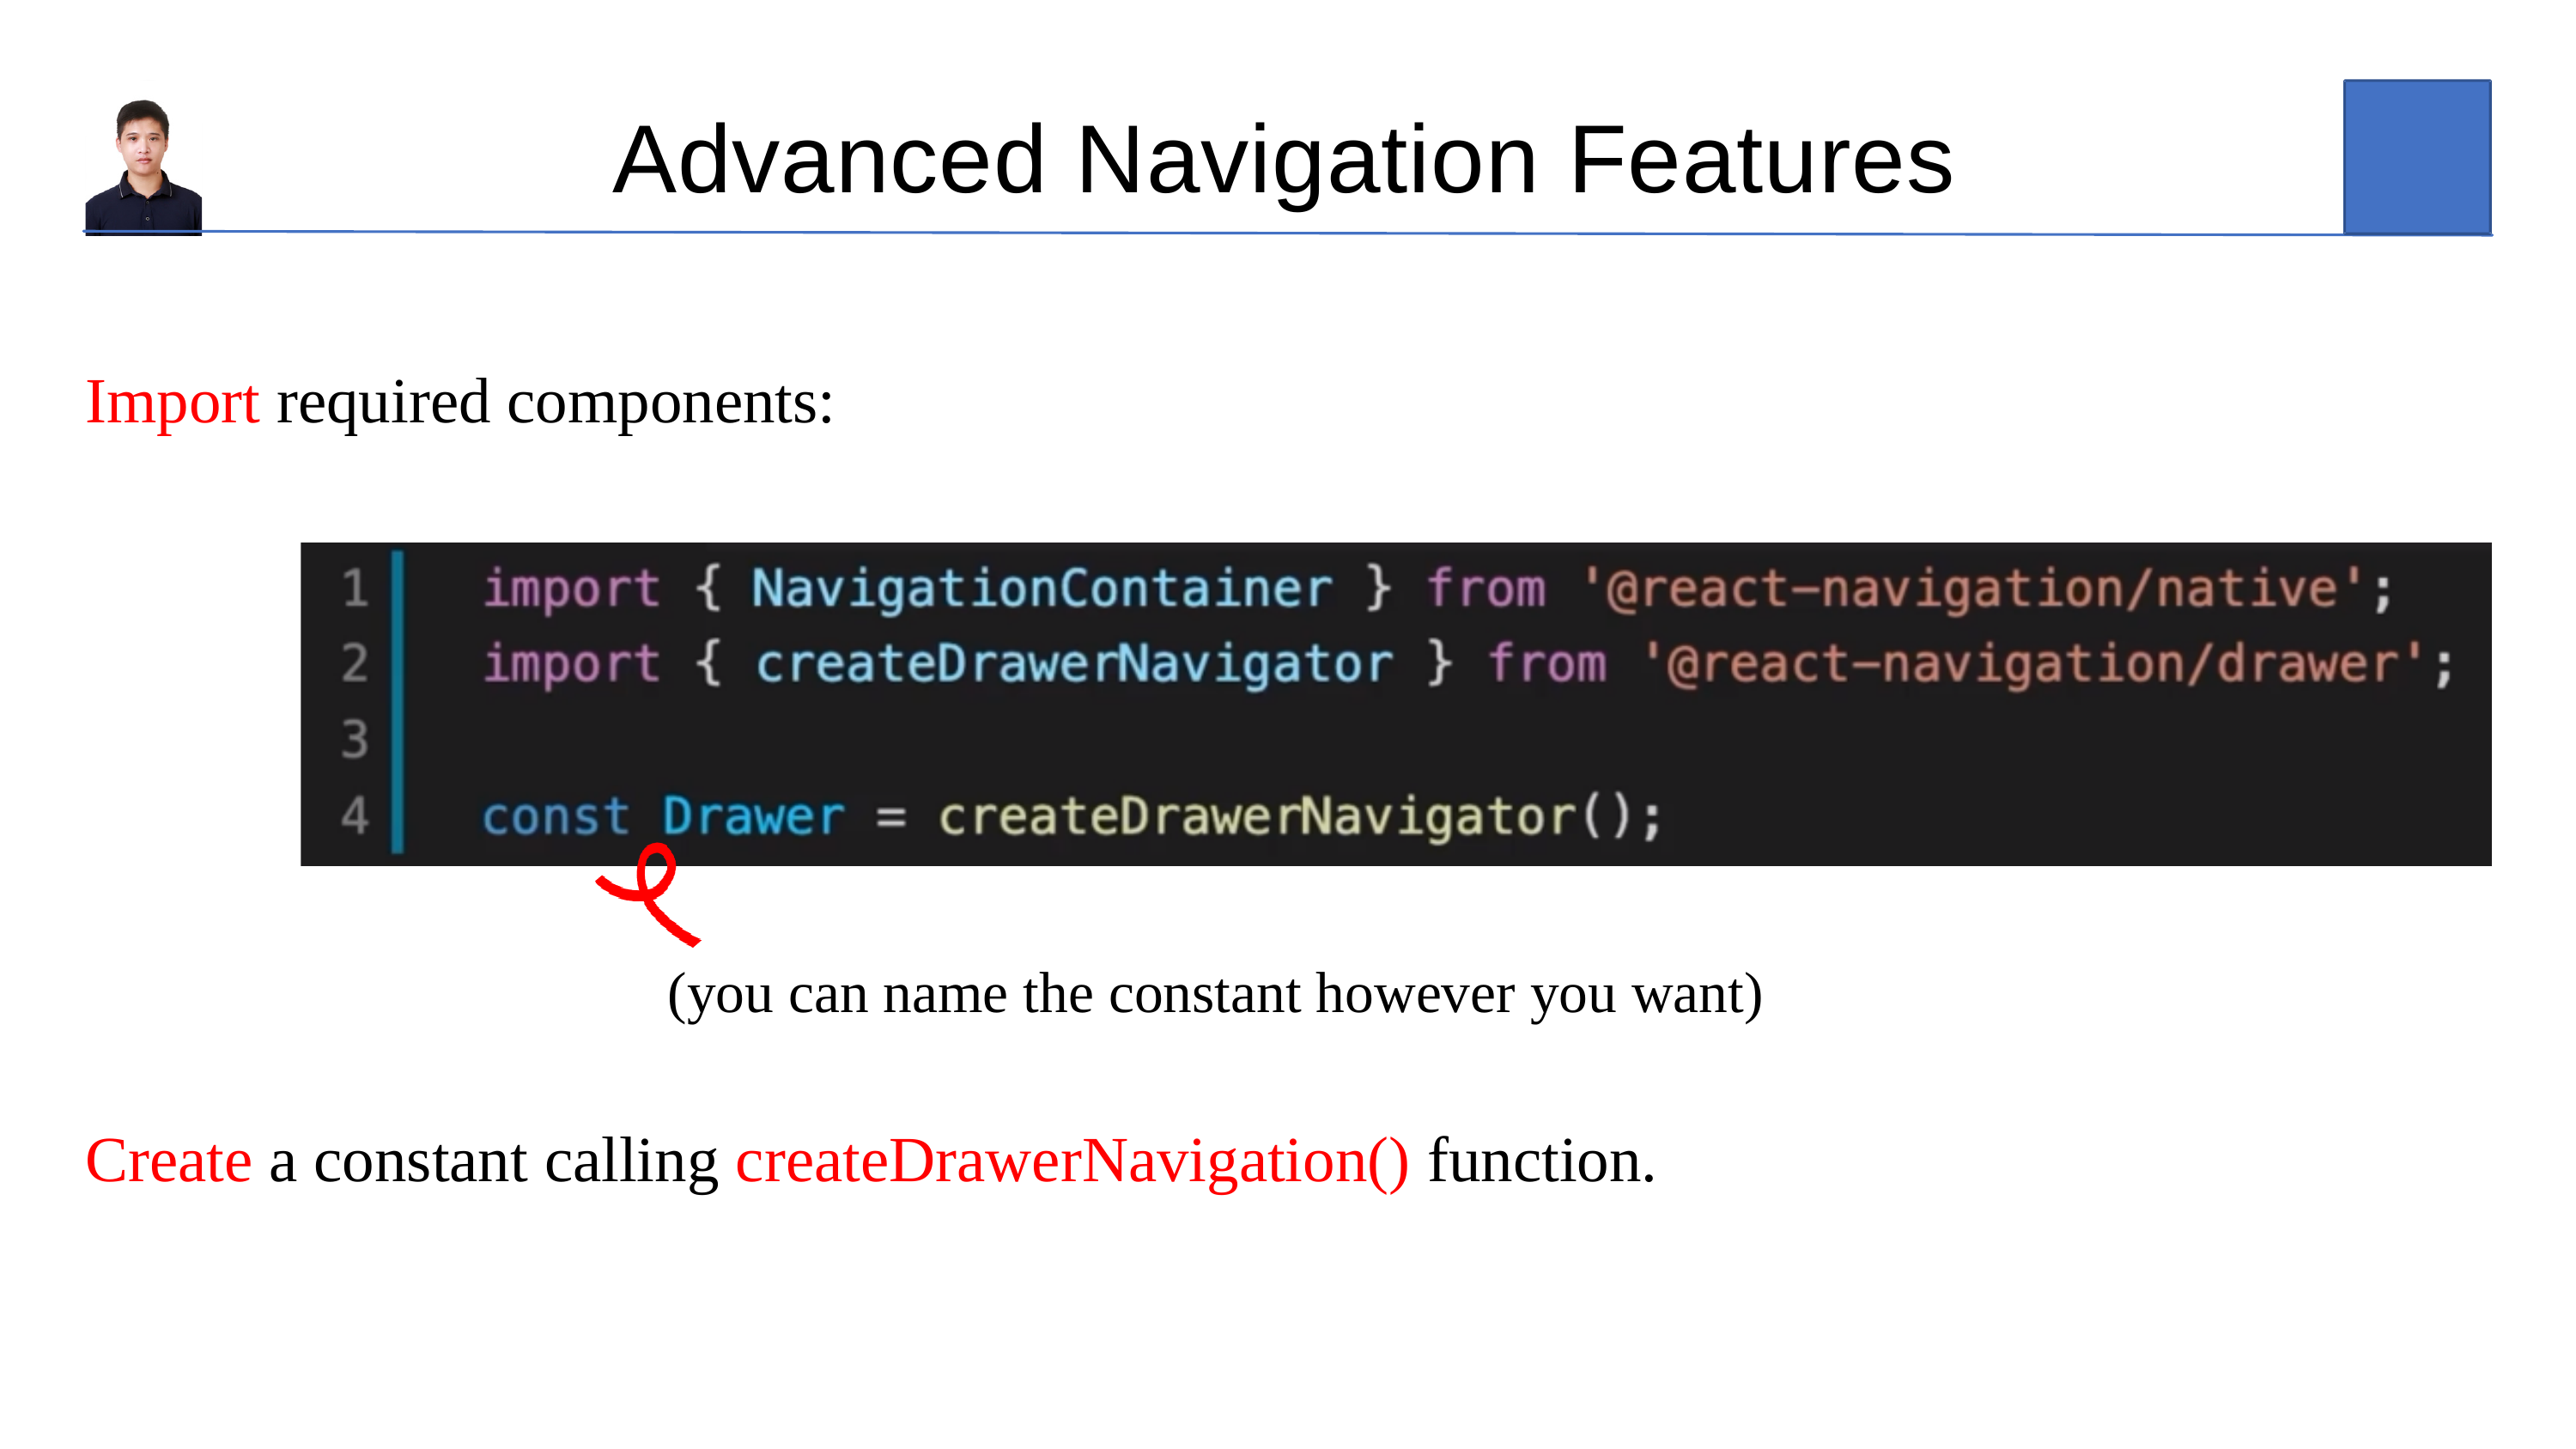

Advanced Navigation Features

Import required components:

(you can name the constant however you want)
Create a constant calling createDrawerNavigation() function.